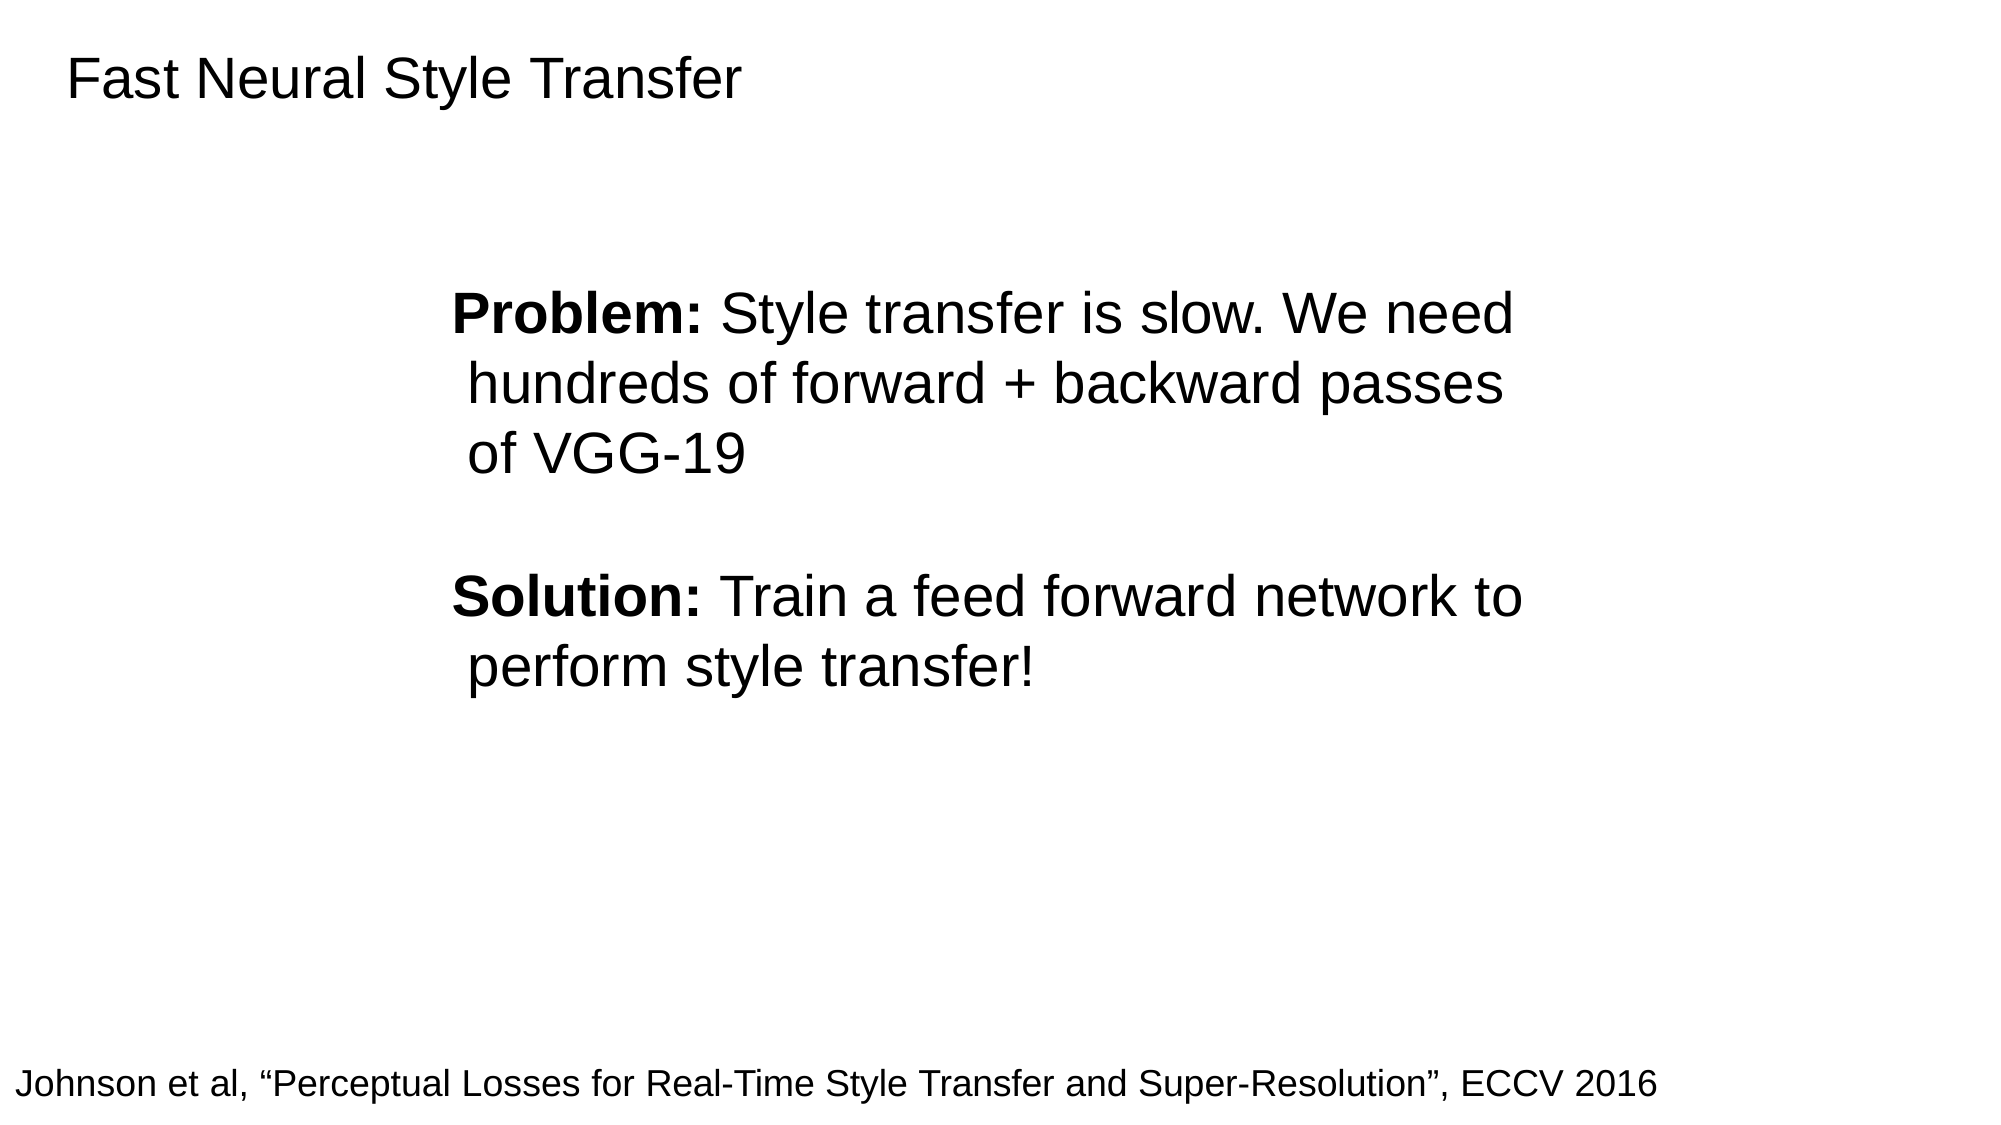

# Fast Neural Style Transfer
Problem: Style transfer is slow. We need  hundreds of forward + backward passes  of VGG-19

Solution: Train a feed forward network to  perform style transfer!
Johnson et al, “Perceptual Losses for Real-Time Style Transfer and Super-Resolution”, ECCV 2016